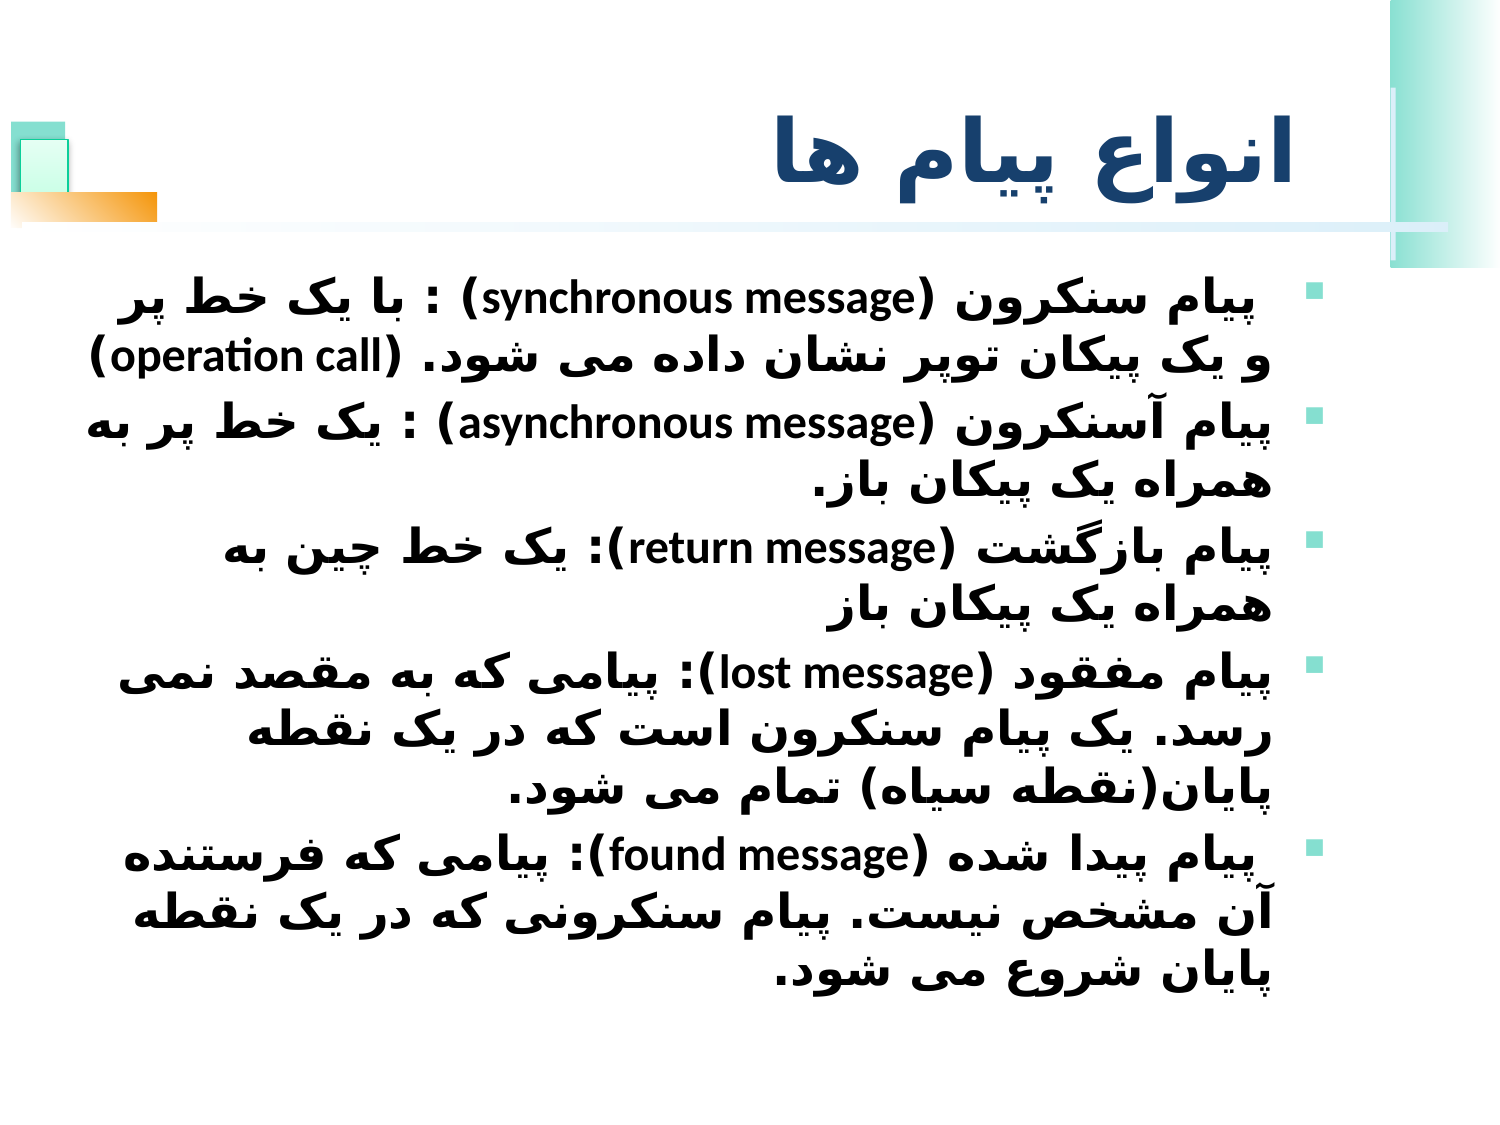

# انواع پیام ها
 پیام سنکرون (synchronous message) : با یک خط پر و یک پیکان توپر نشان داده می شود. (operation call)
پیام آسنکرون (asynchronous message) : یک خط پر به همراه یک پیکان باز.
پیام بازگشت (return message): یک خط چین به همراه یک پیکان باز
پیام مفقود (lost message): پیامی که به مقصد نمی رسد. یک پیام سنکرون است که در یک نقطه پایان(نقطه سیاه) تمام می شود.
 پیام پیدا شده (found message): پیامی که فرستنده آن مشخص نیست. پیام سنکرونی که در یک نقطه پایان شروع می شود.